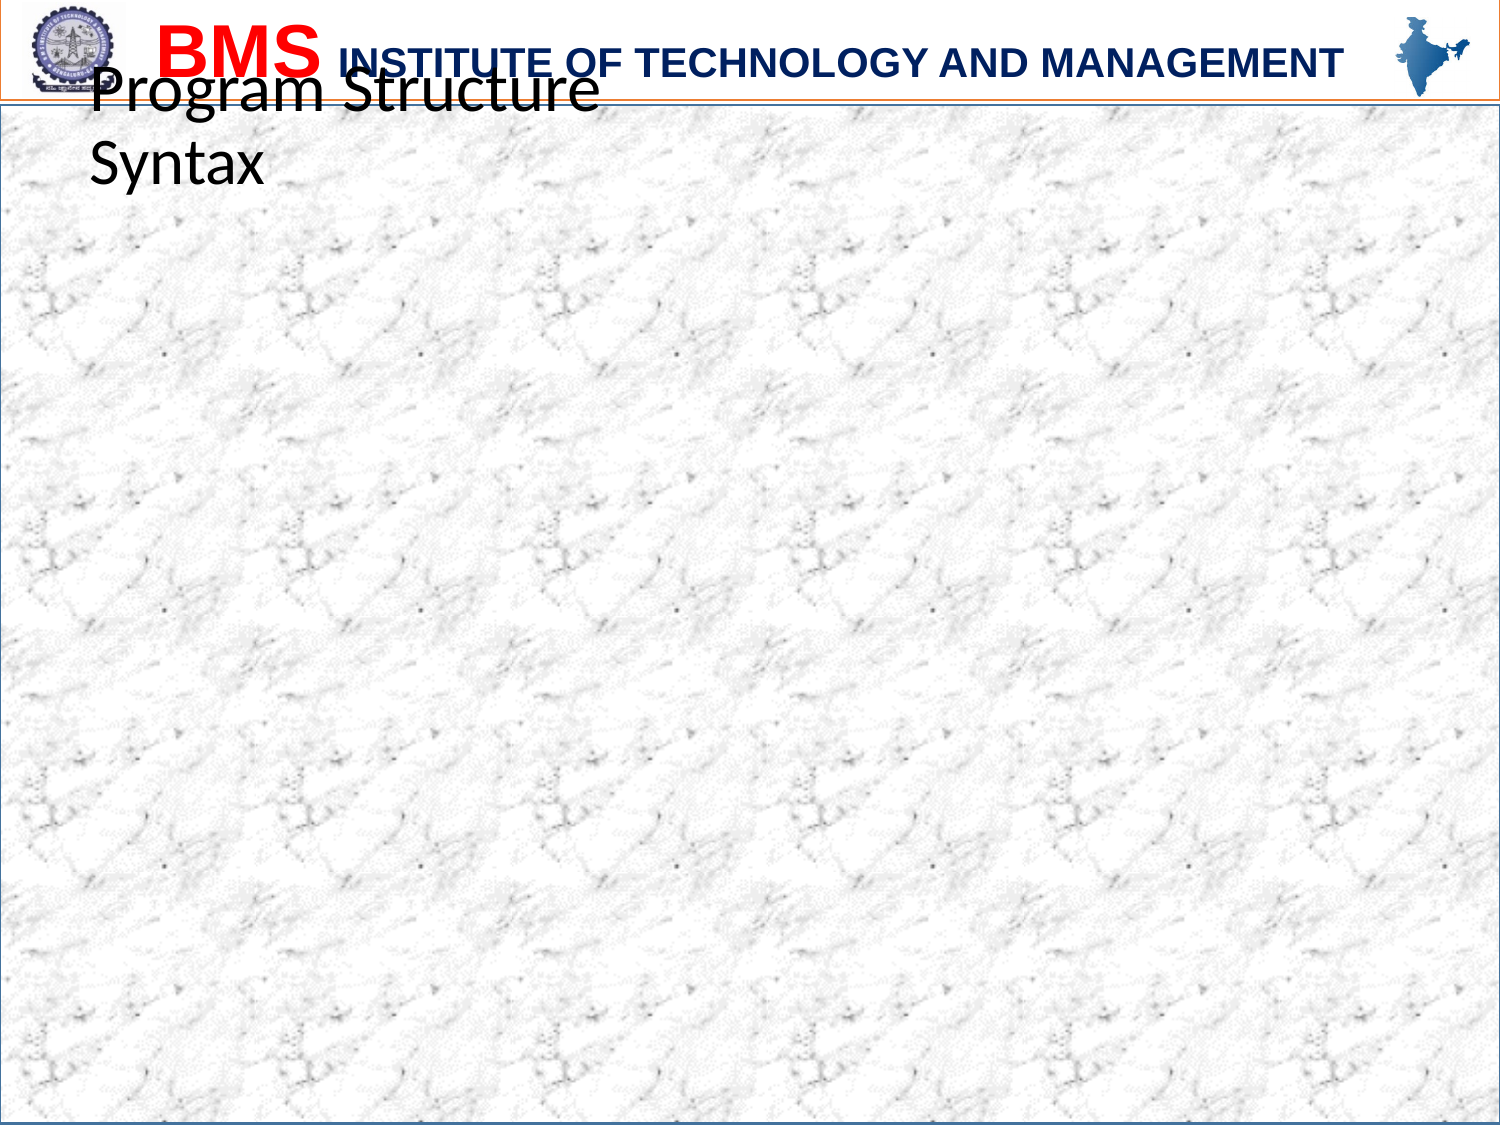

# Program Structure Syntax
Identifiers
Names for types, methods, fields, etc.
Must be whole word – no white space
Unicode characters
Begins with letter or underscore
Case sensitive
Must not clash with keyword
Unless prefixed with @